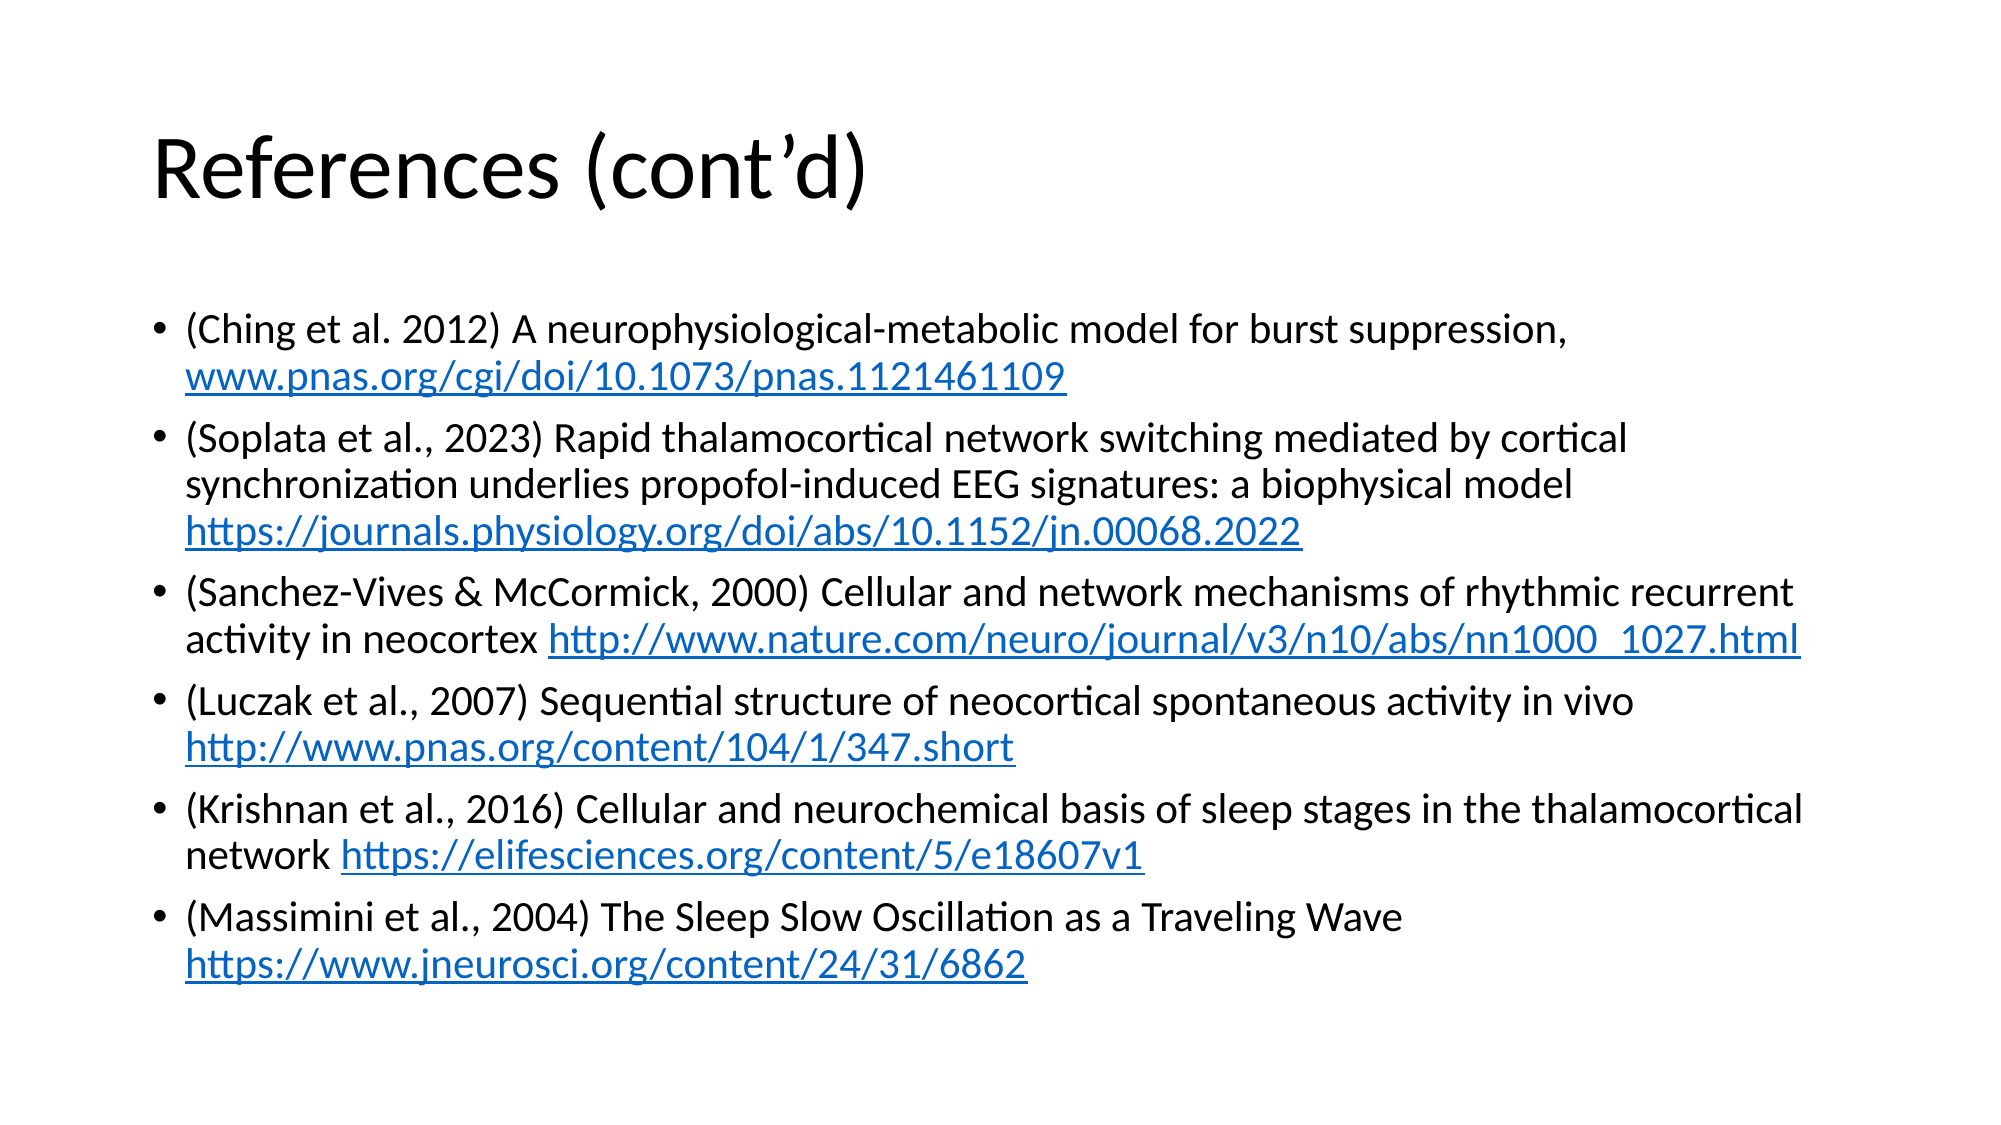

# References (cont’d)
(Ching et al. 2012) A neurophysiological-metabolic model for burst suppression, www.pnas.org/cgi/doi/10.1073/pnas.1121461109
(Soplata et al., 2023) Rapid thalamocortical network switching mediated by cortical synchronization underlies propofol-induced EEG signatures: a biophysical model https://journals.physiology.org/doi/abs/10.1152/jn.00068.2022
(Sanchez-Vives & McCormick, 2000) Cellular and network mechanisms of rhythmic recurrent activity in neocortex http://www.nature.com/neuro/journal/v3/n10/abs/nn1000_1027.html
(Luczak et al., 2007) Sequential structure of neocortical spontaneous activity in vivo http://www.pnas.org/content/104/1/347.short
(Krishnan et al., 2016) Cellular and neurochemical basis of sleep stages in the thalamocortical network https://elifesciences.org/content/5/e18607v1
(Massimini et al., 2004) The Sleep Slow Oscillation as a Traveling Wave https://www.jneurosci.org/content/24/31/6862